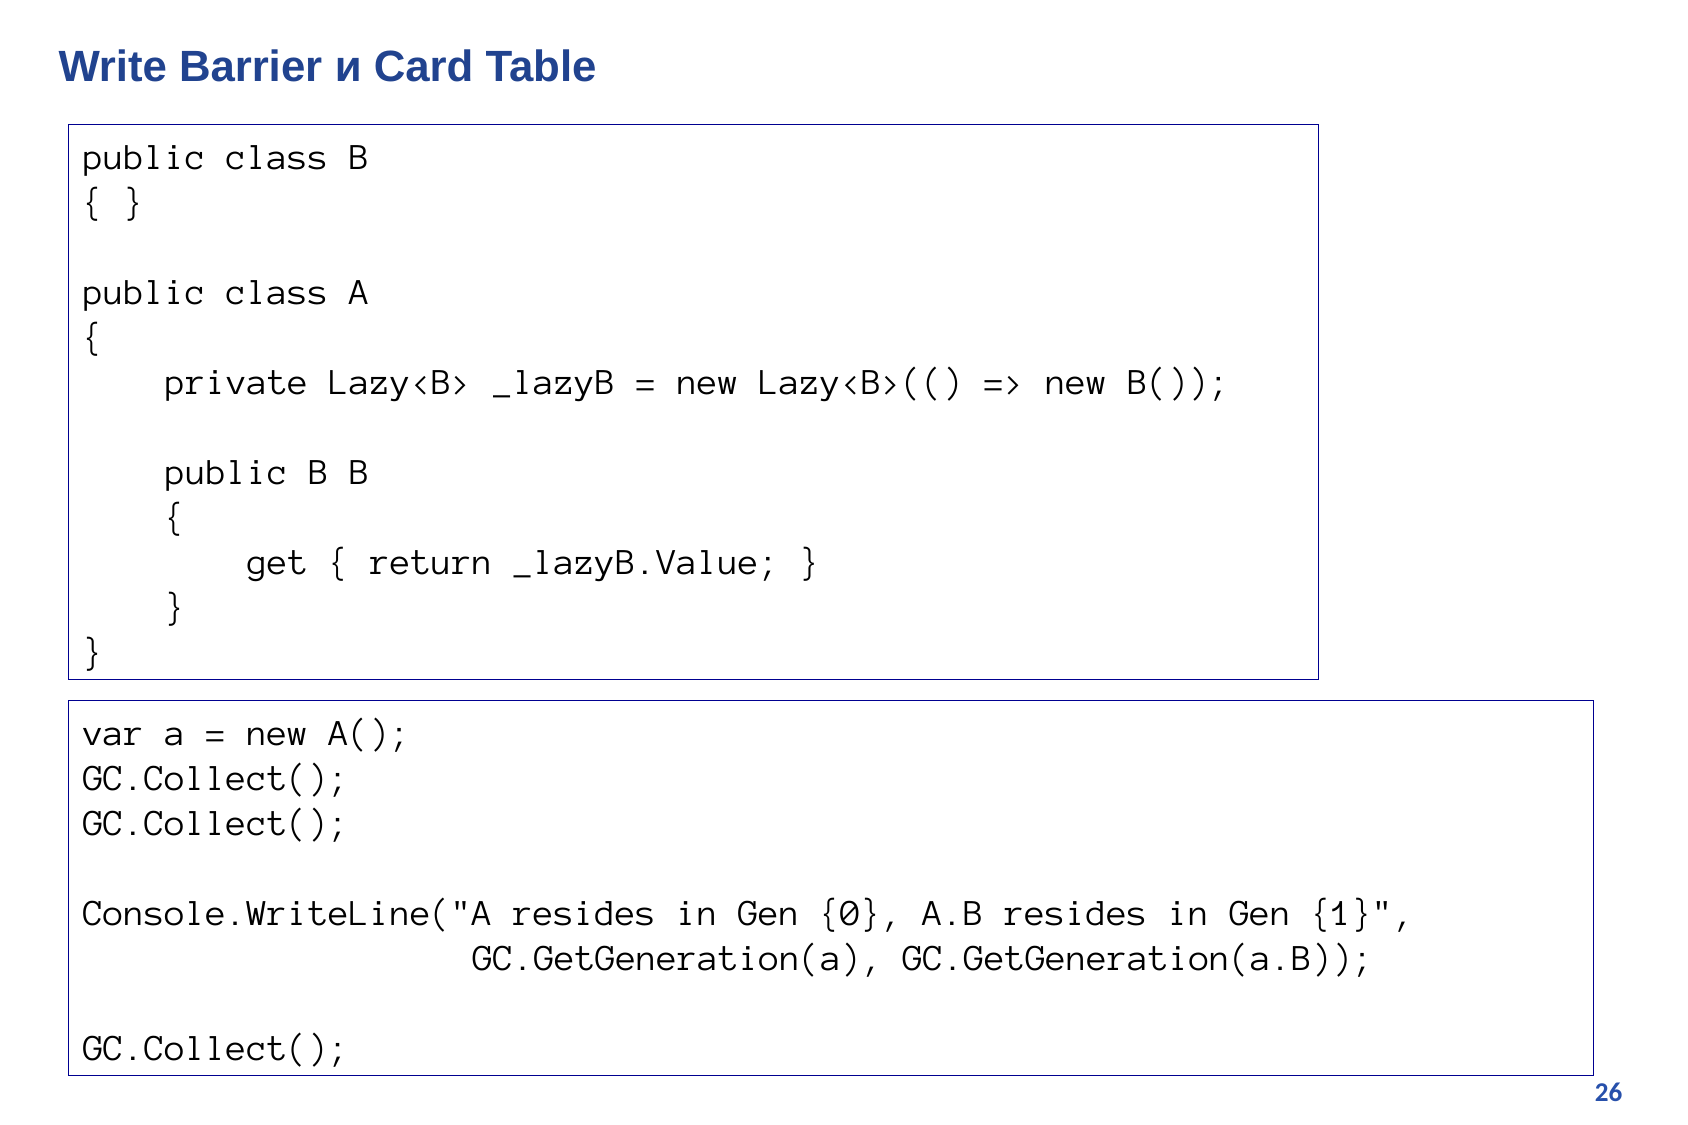

# Write Barrier и Card Table
public class B
{ }

public class A
{
    private Lazy<B> _lazyB = new Lazy<B>(() => new B());

    public B B
    {
        get { return _lazyB.Value; }
    }
}
var a = new A();
GC.Collect();
GC.Collect();

Console.WriteLine("A resides in Gen {0}, A.B resides in Gen {1}",
                   GC.GetGeneration(a), GC.GetGeneration(a.B));

GC.Collect();